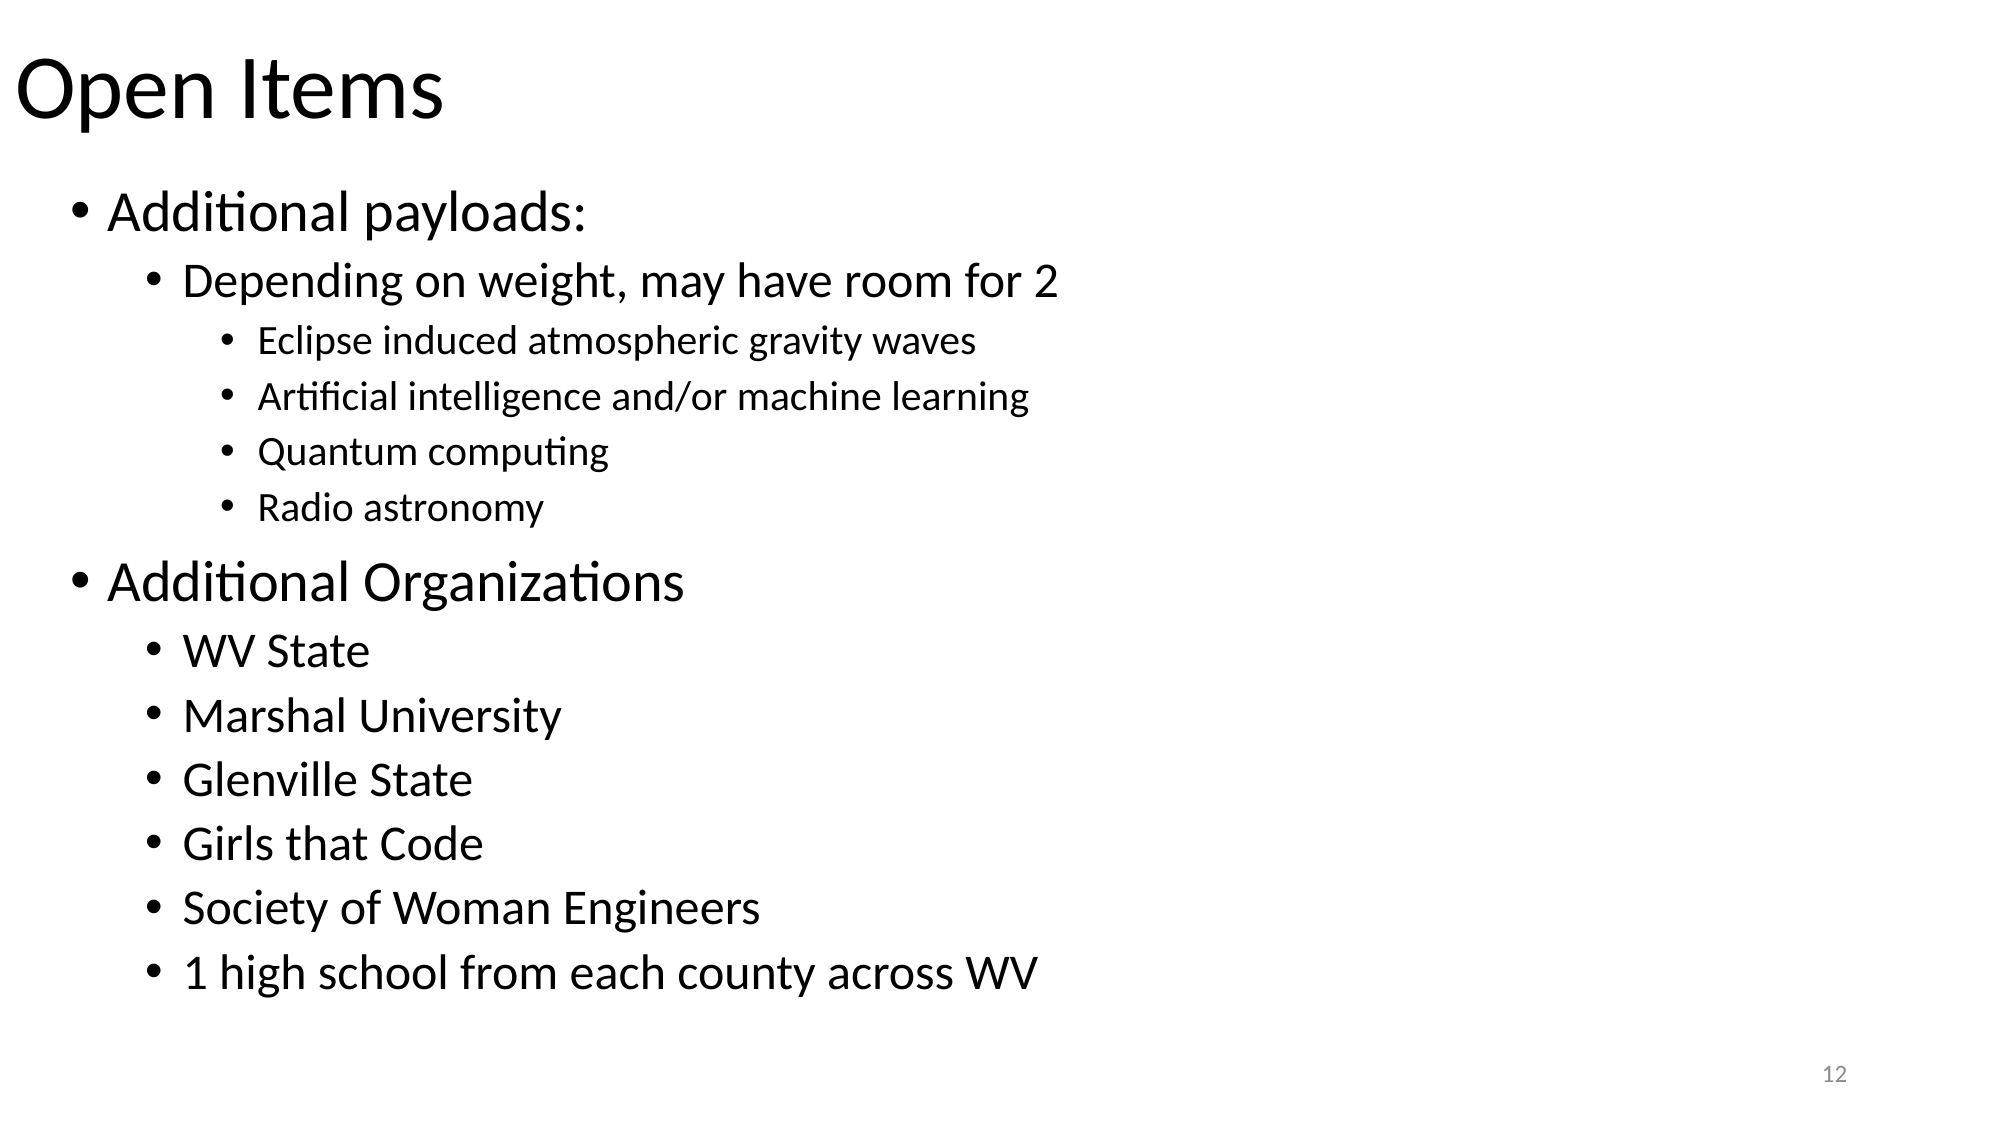

# Open Items
Additional payloads:
Depending on weight, may have room for 2
Eclipse induced atmospheric gravity waves
Artificial intelligence and/or machine learning
Quantum computing
Radio astronomy
Additional Organizations
WV State
Marshal University
Glenville State
Girls that Code
Society of Woman Engineers
1 high school from each county across WV
12